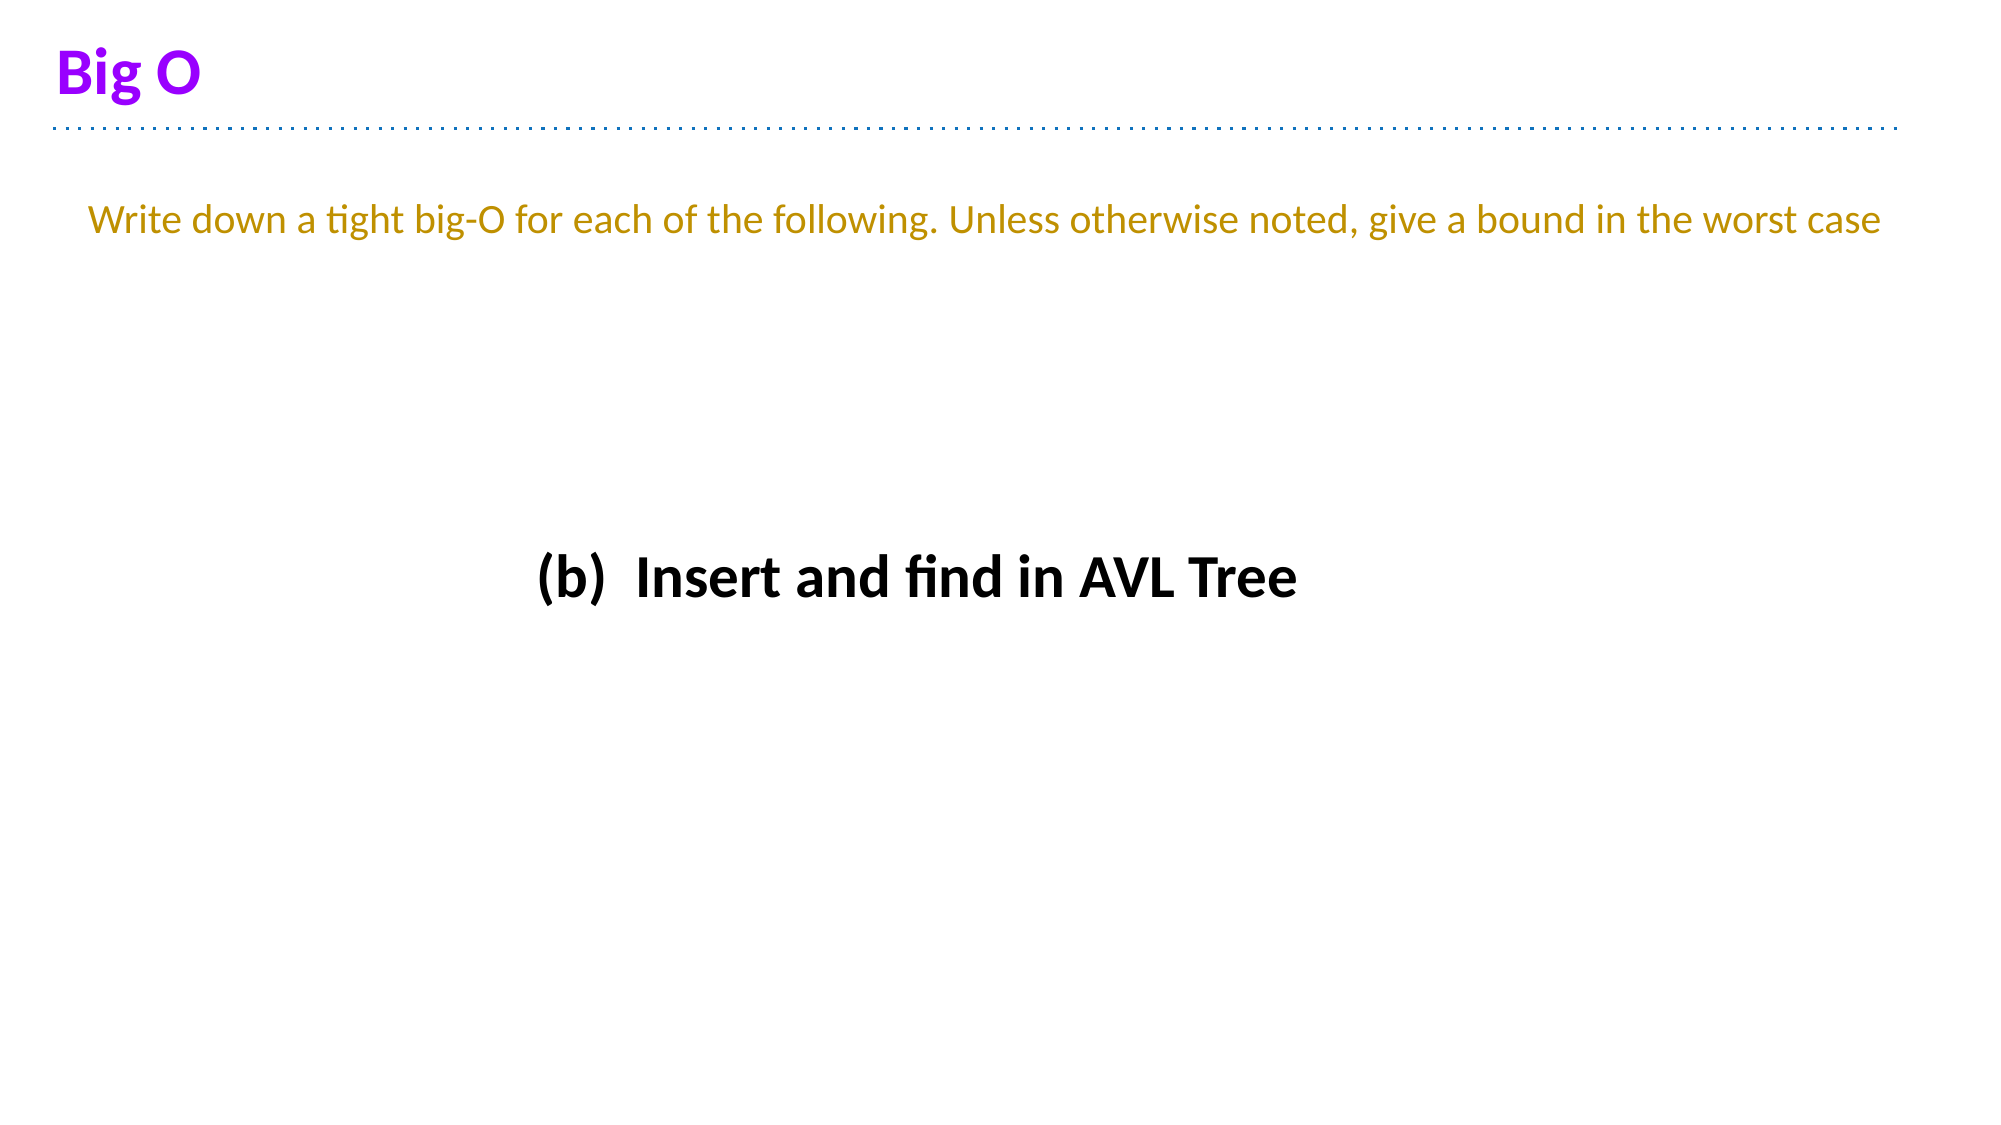

# Big O
Write down a tight big-O for each of the following. Unless otherwise noted, give a bound in the worst case

(b)  Insert and find in AVL Tree